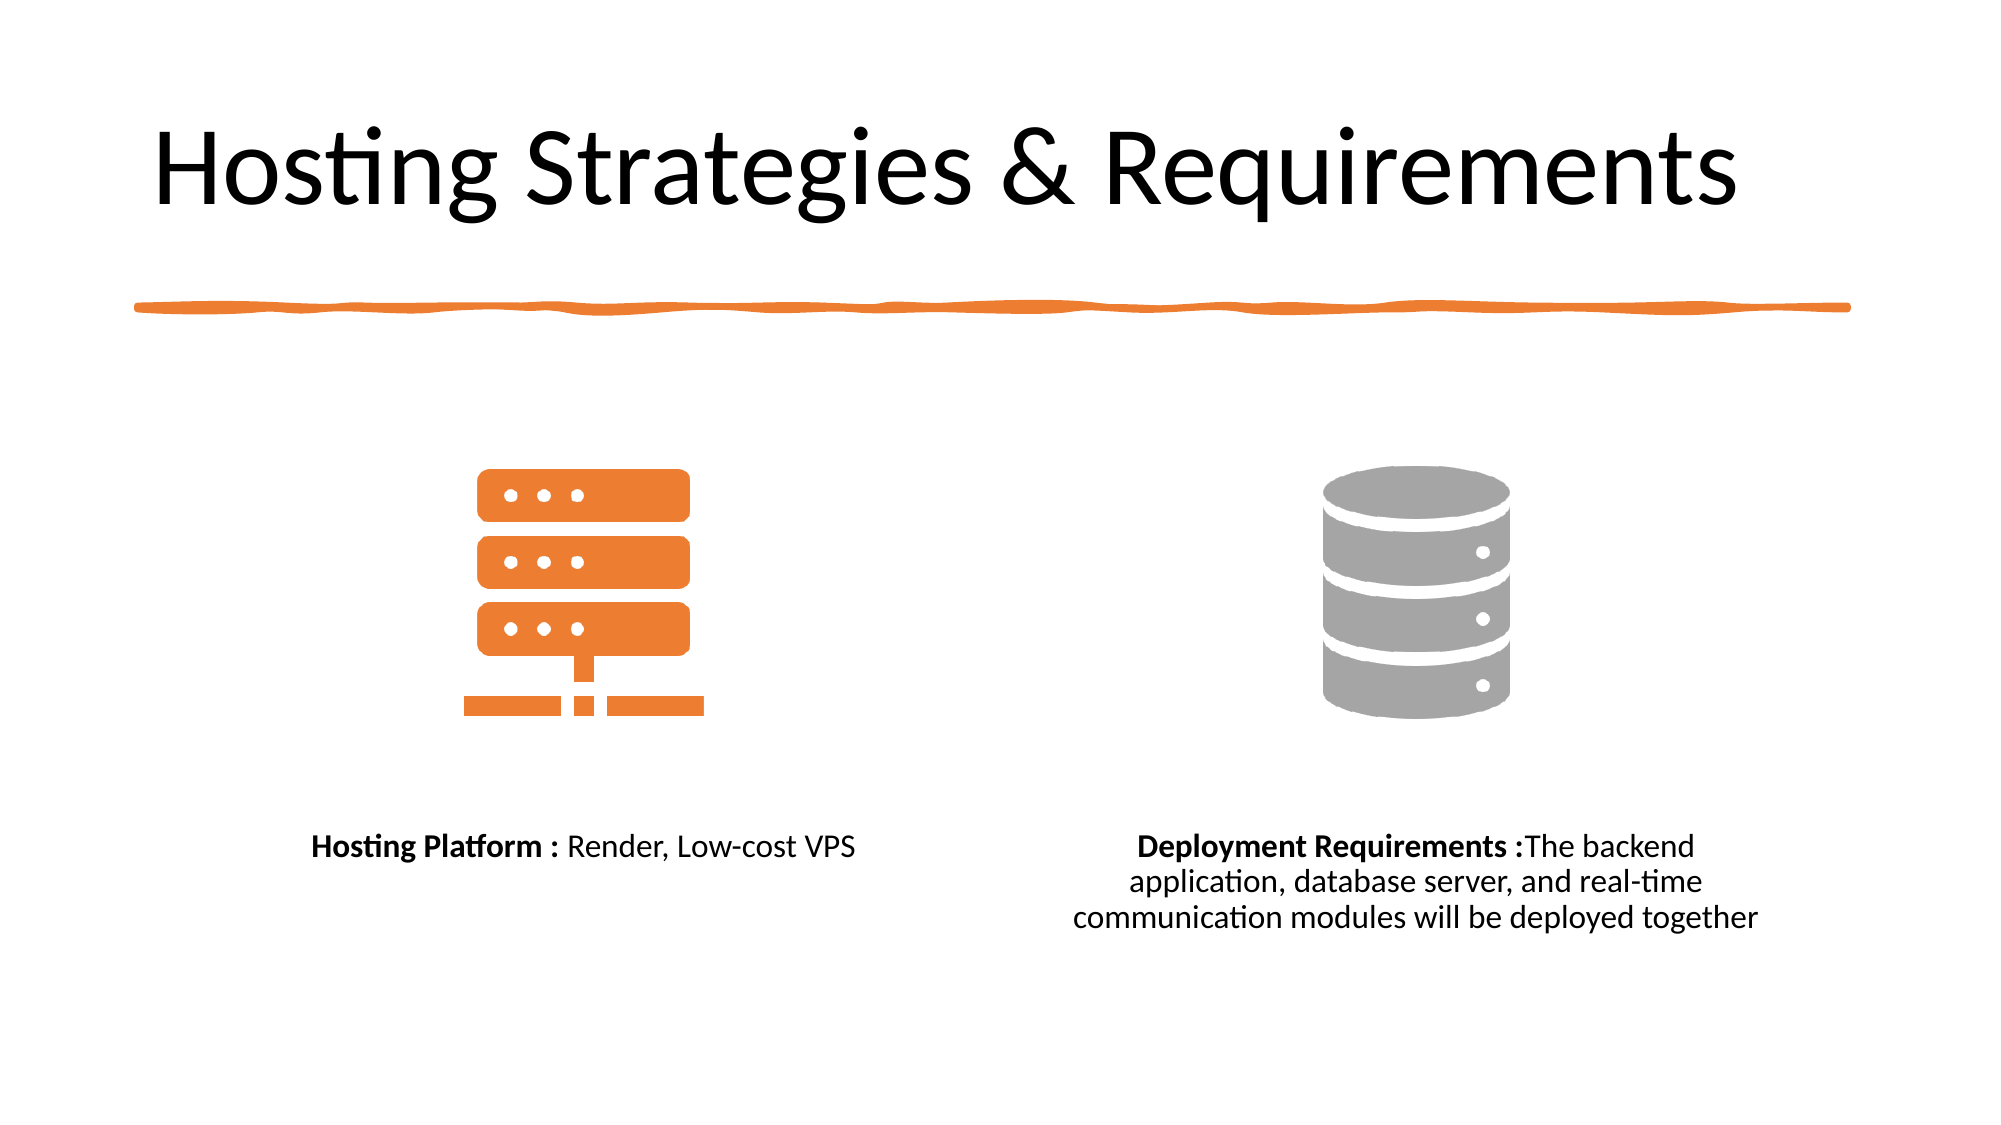

# Hosting Strategies & Requirements

Hosting Platform : Render, Low-cost VPS
Deployment Requirements :The backend application, database server, and real-time communication modules will be deployed together